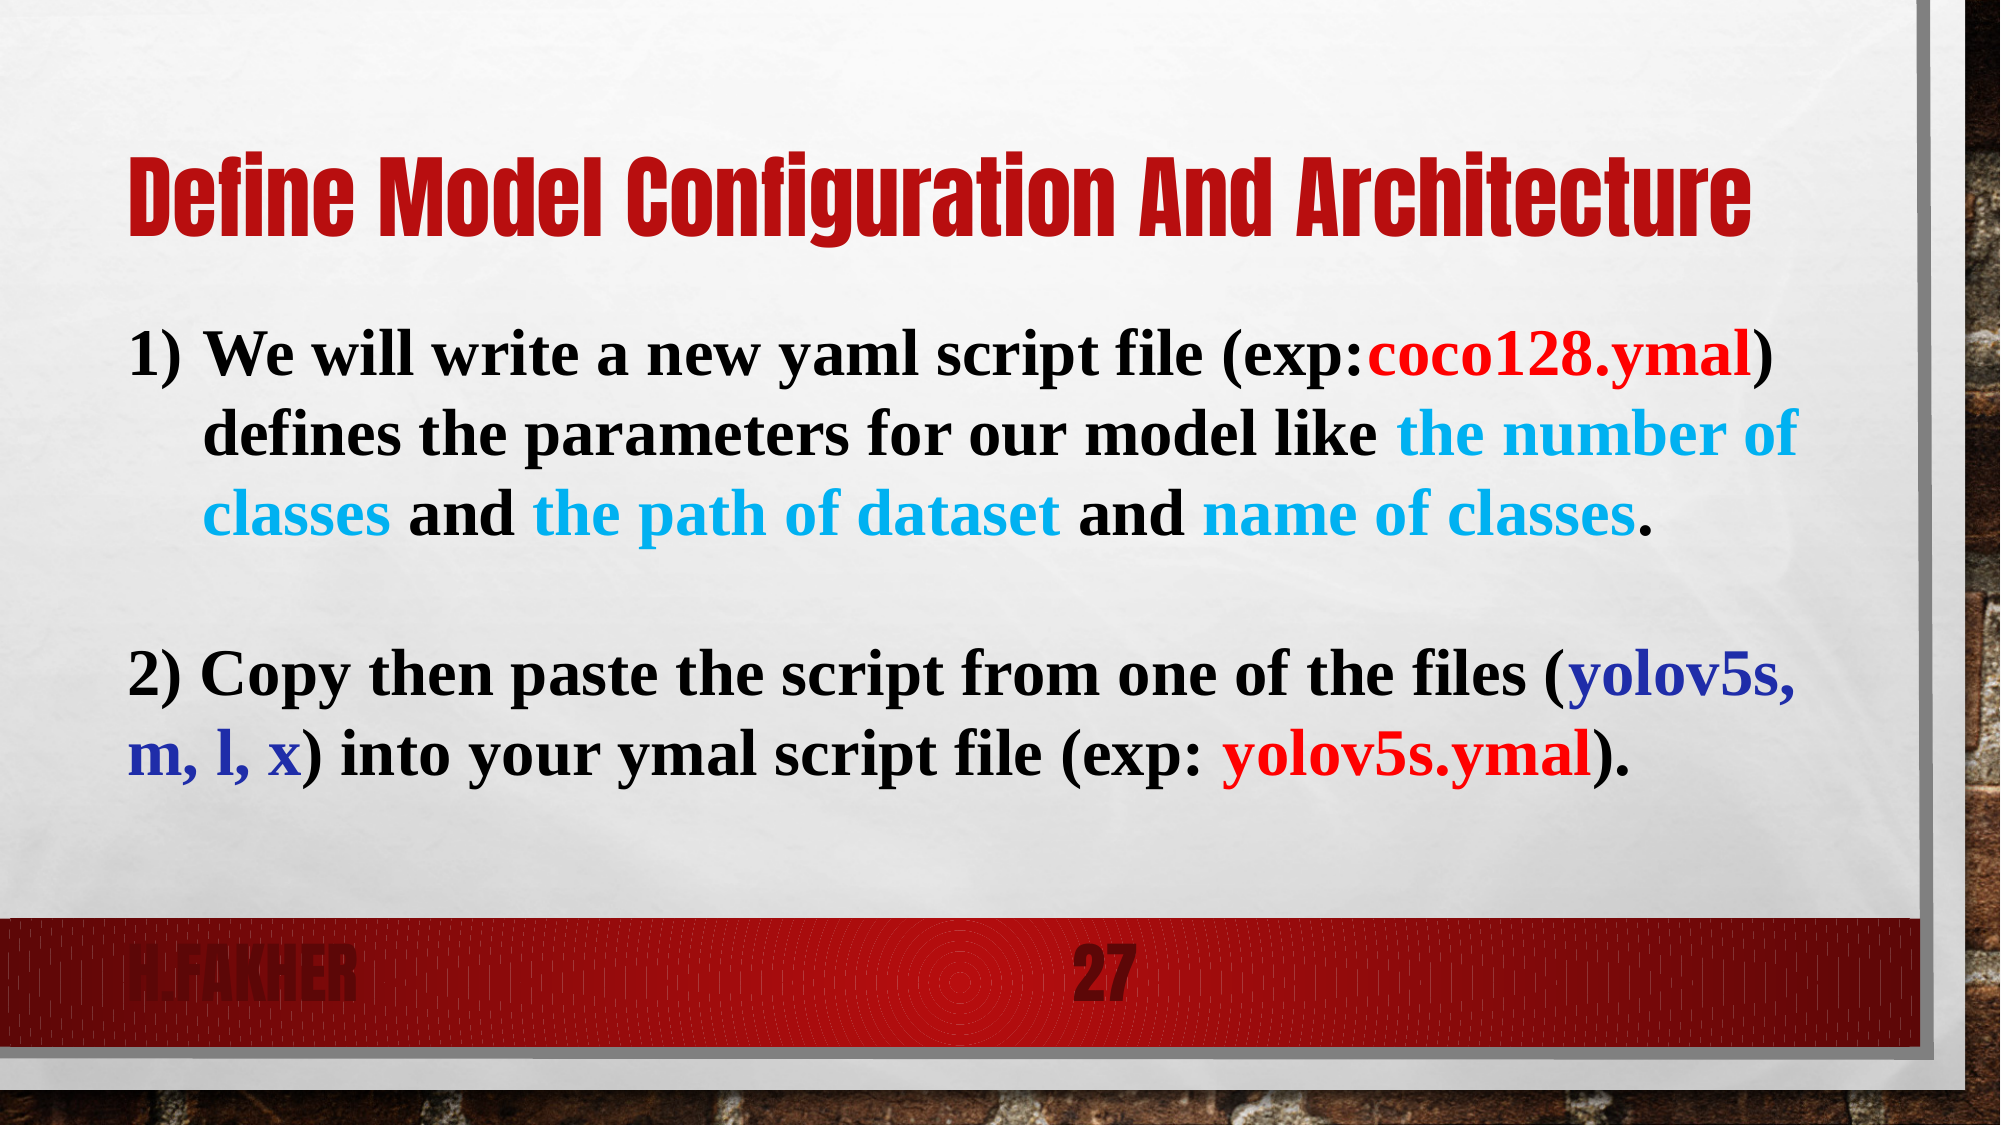

# Define Model Configuration And Architecture
We will write a new yaml script file (exp:coco128.ymal) defines the parameters for our model like the number of classes and the path of dataset and name of classes.

2) Copy then paste the script from one of the files (yolov5s, m, l, x) into your ymal script file (exp: yolov5s.ymal).
H.Fakher
27